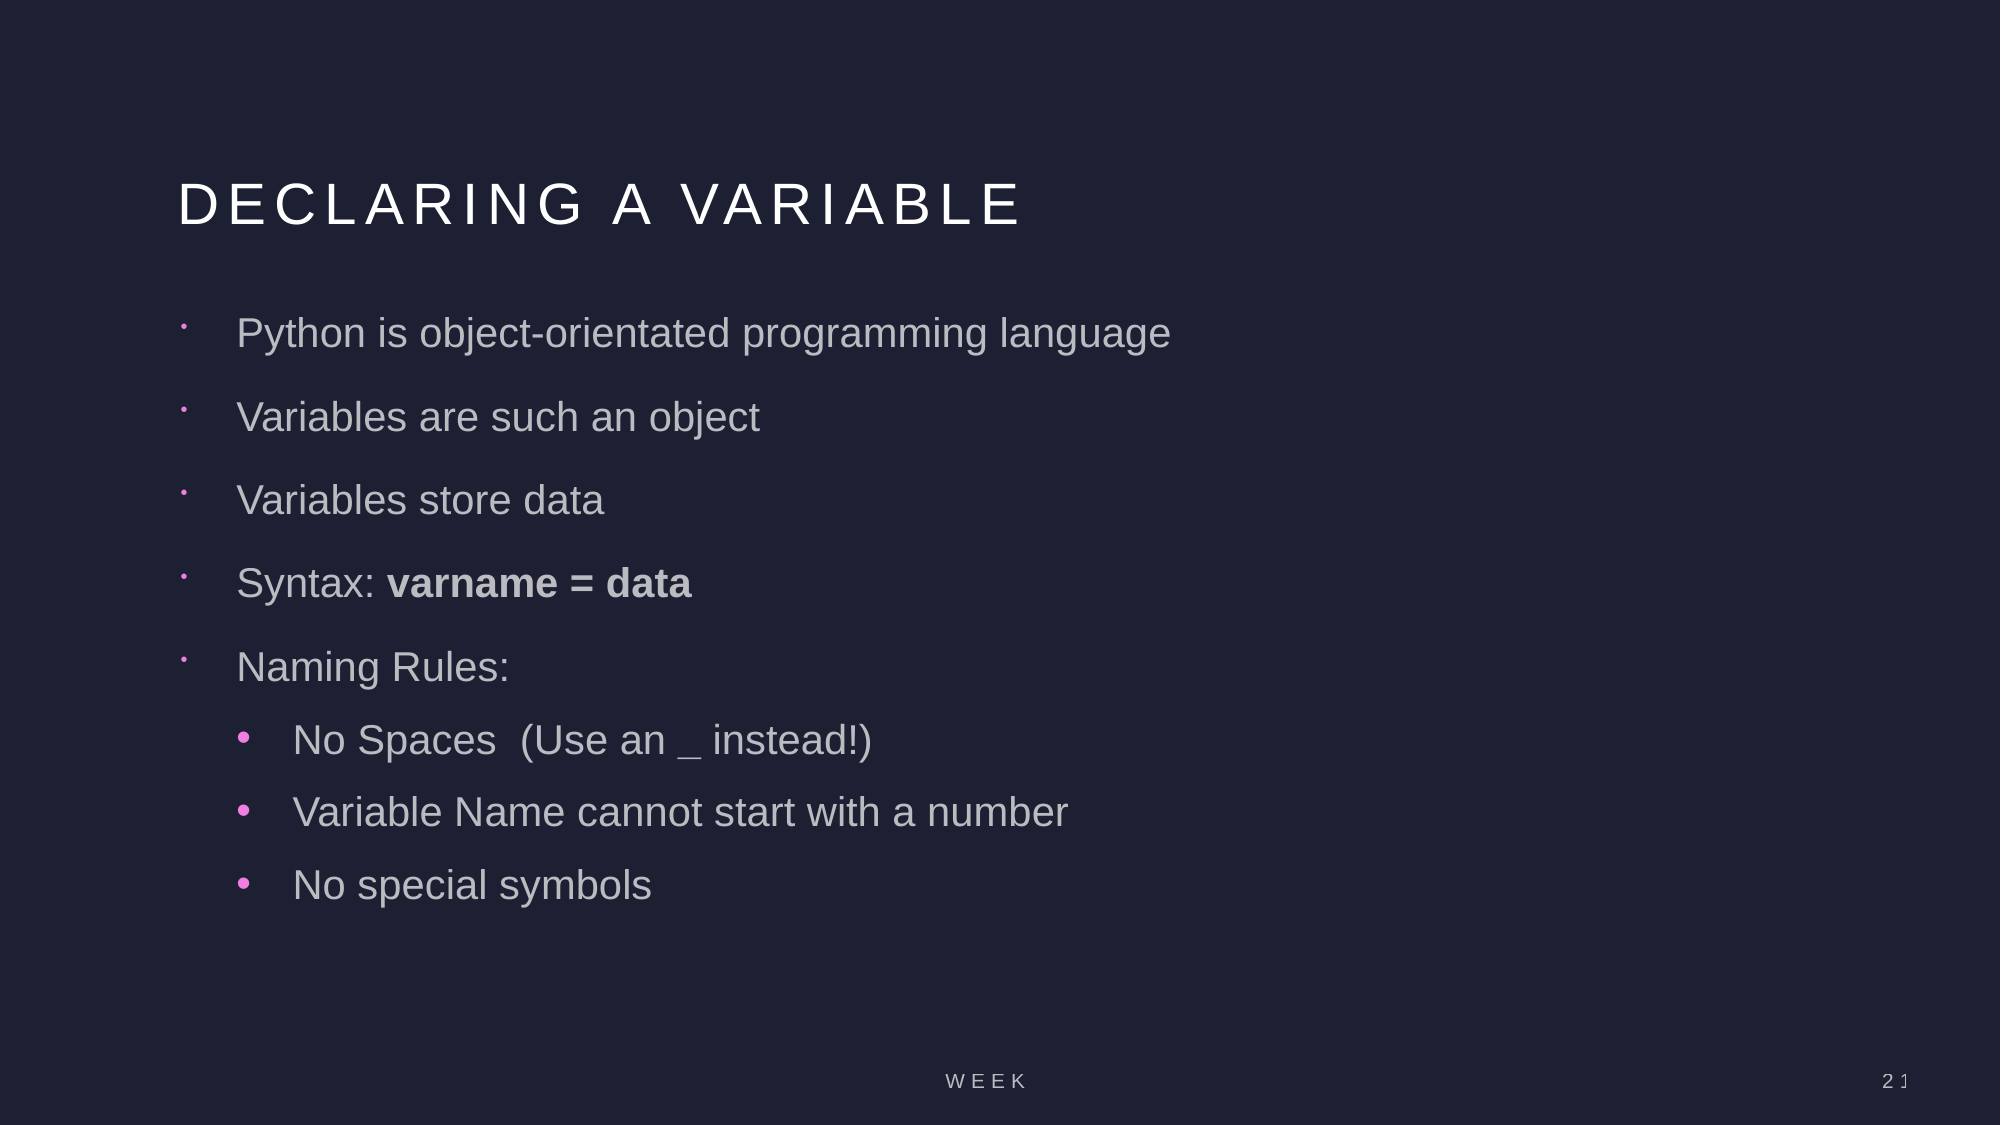

# Declaring a Variable
Python is object-orientated programming language
Variables are such an object
Variables store data
Syntax: varname = data
Naming Rules:
No Spaces  (Use an _ instead!)
Variable Name cannot start with a number
No special symbols
Week 1
21